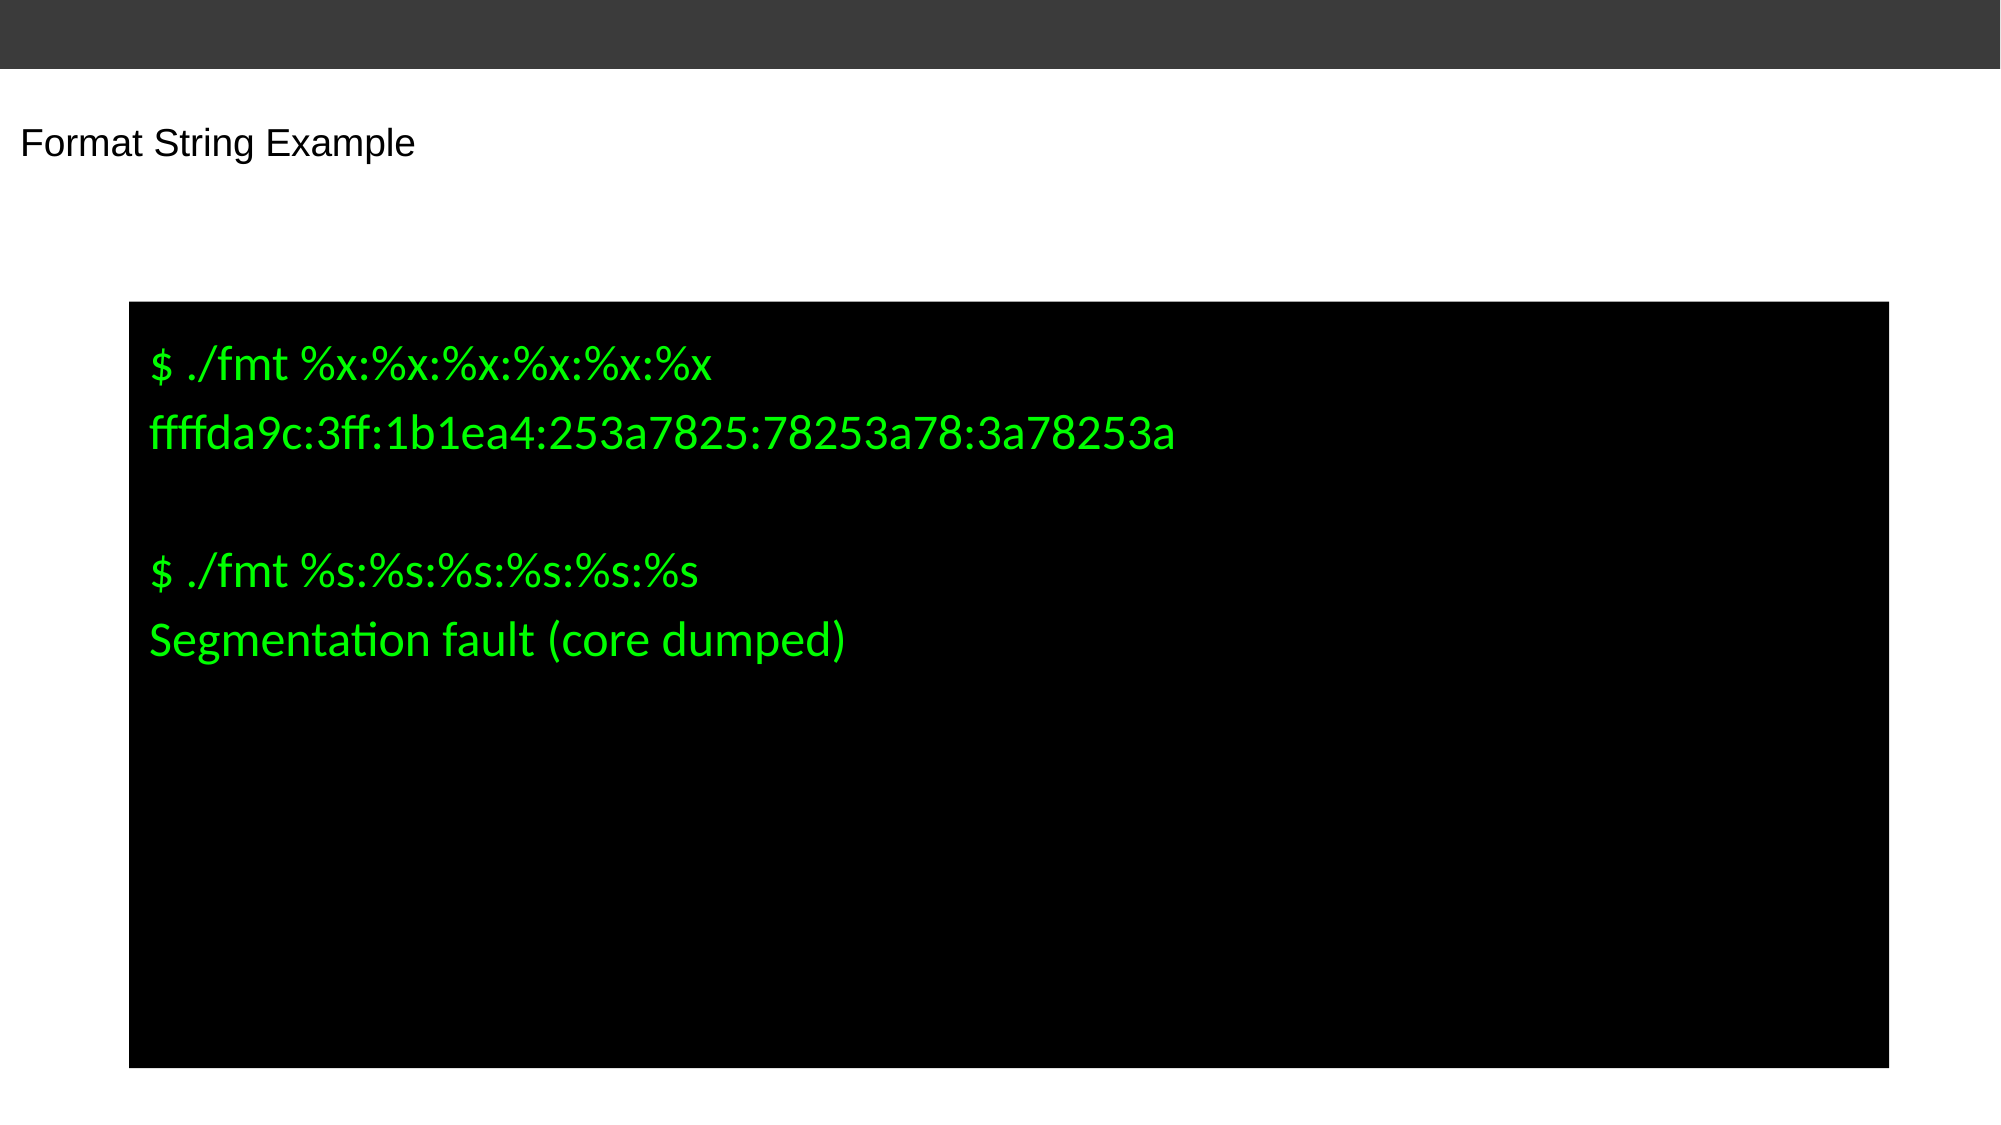

Format String Example
$ ./fmt %x:%x:%x:%x:%x:%x
ffffda9c:3ff:1b1ea4:253a7825:78253a78:3a78253a

$ ./fmt %s:%s:%s:%s:%s:%s
Segmentation fault (core dumped)